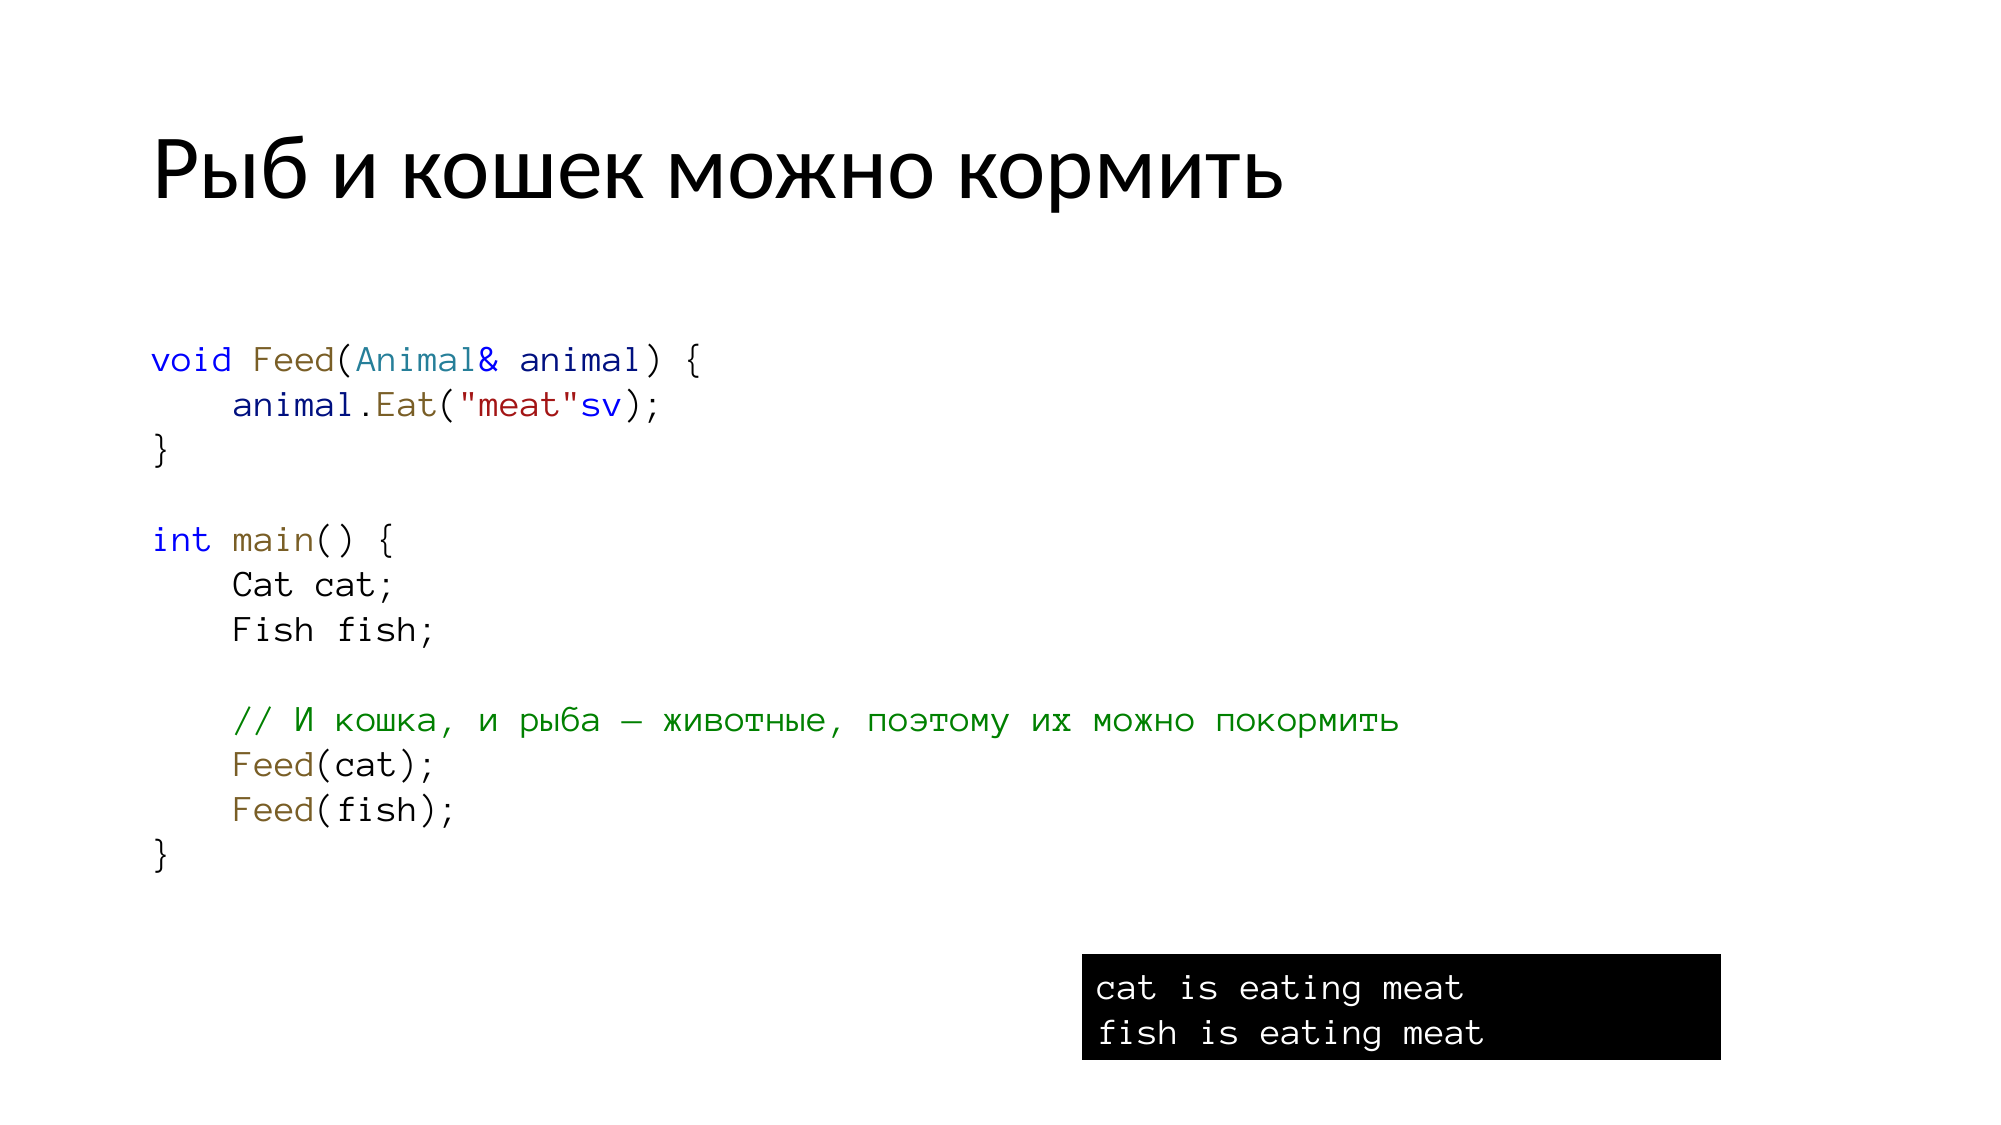

# Рыб и кошек можно кормить
void Feed(Animal& animal) {
    animal.Eat("meat"sv);
}
int main() {
    Cat cat;
    Fish fish;
    // И кошка, и рыба — животные, поэтому их можно покормить
    Feed(cat);
    Feed(fish);
}
cat is eating meat
fish is eating meat